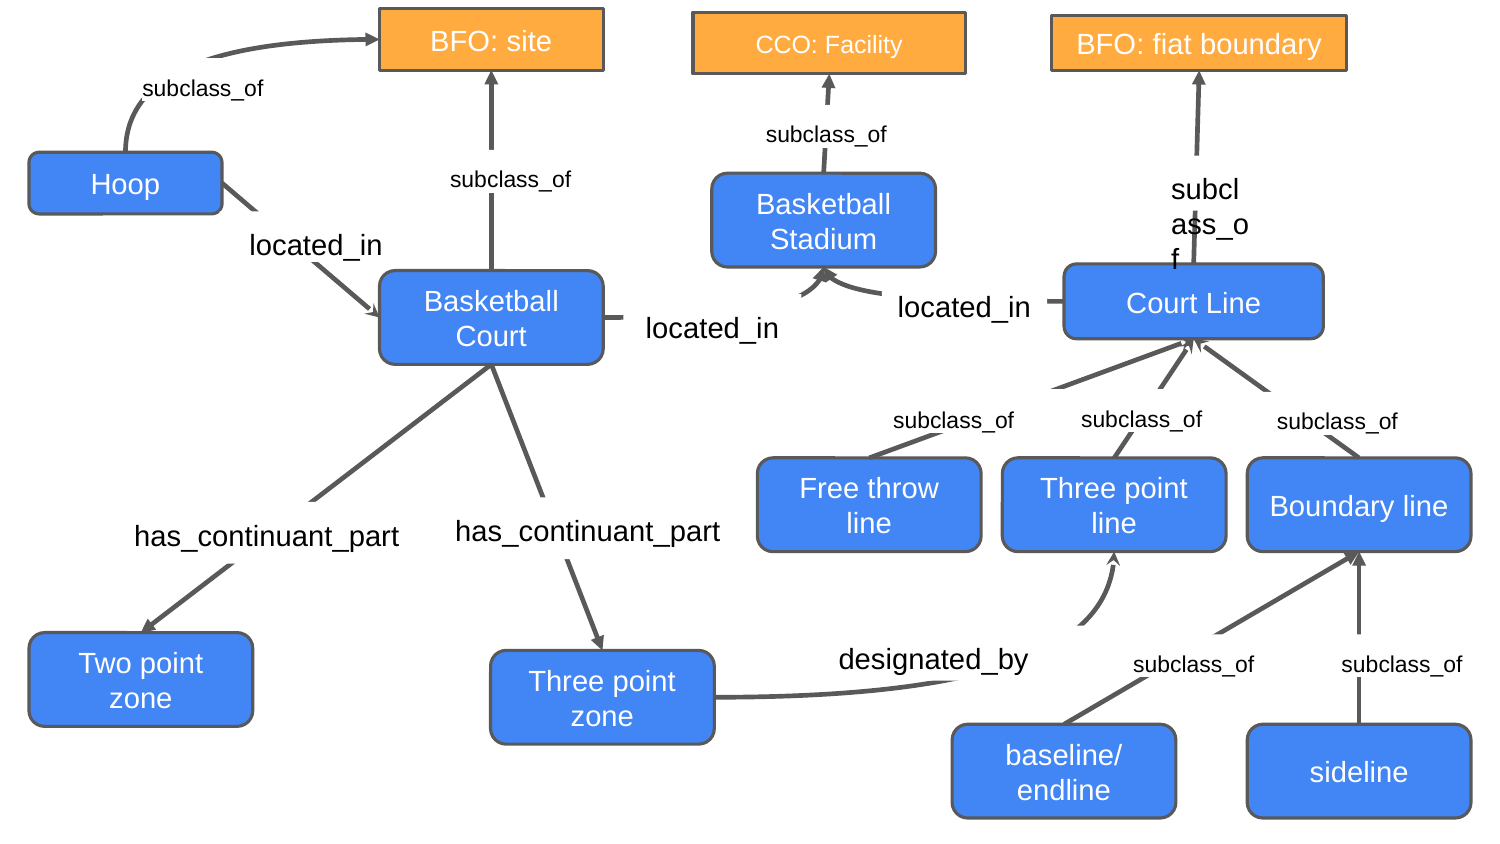

BFO: site
CCO: Facility
BFO: fiat boundary
subclass_of
subclass_of
subclass_of
Hoop
subclass_of
Basketball Stadium
located_in
Court Line
Basketball Court
located_in
located_in
subclass_of
subclass_of
subclass_of
Three point line
Boundary line
Free throw line
has_continuant_part
has_continuant_part
designated_by
Two point zone
subclass_of
subclass_of
Three point zone
baseline/endline
sideline